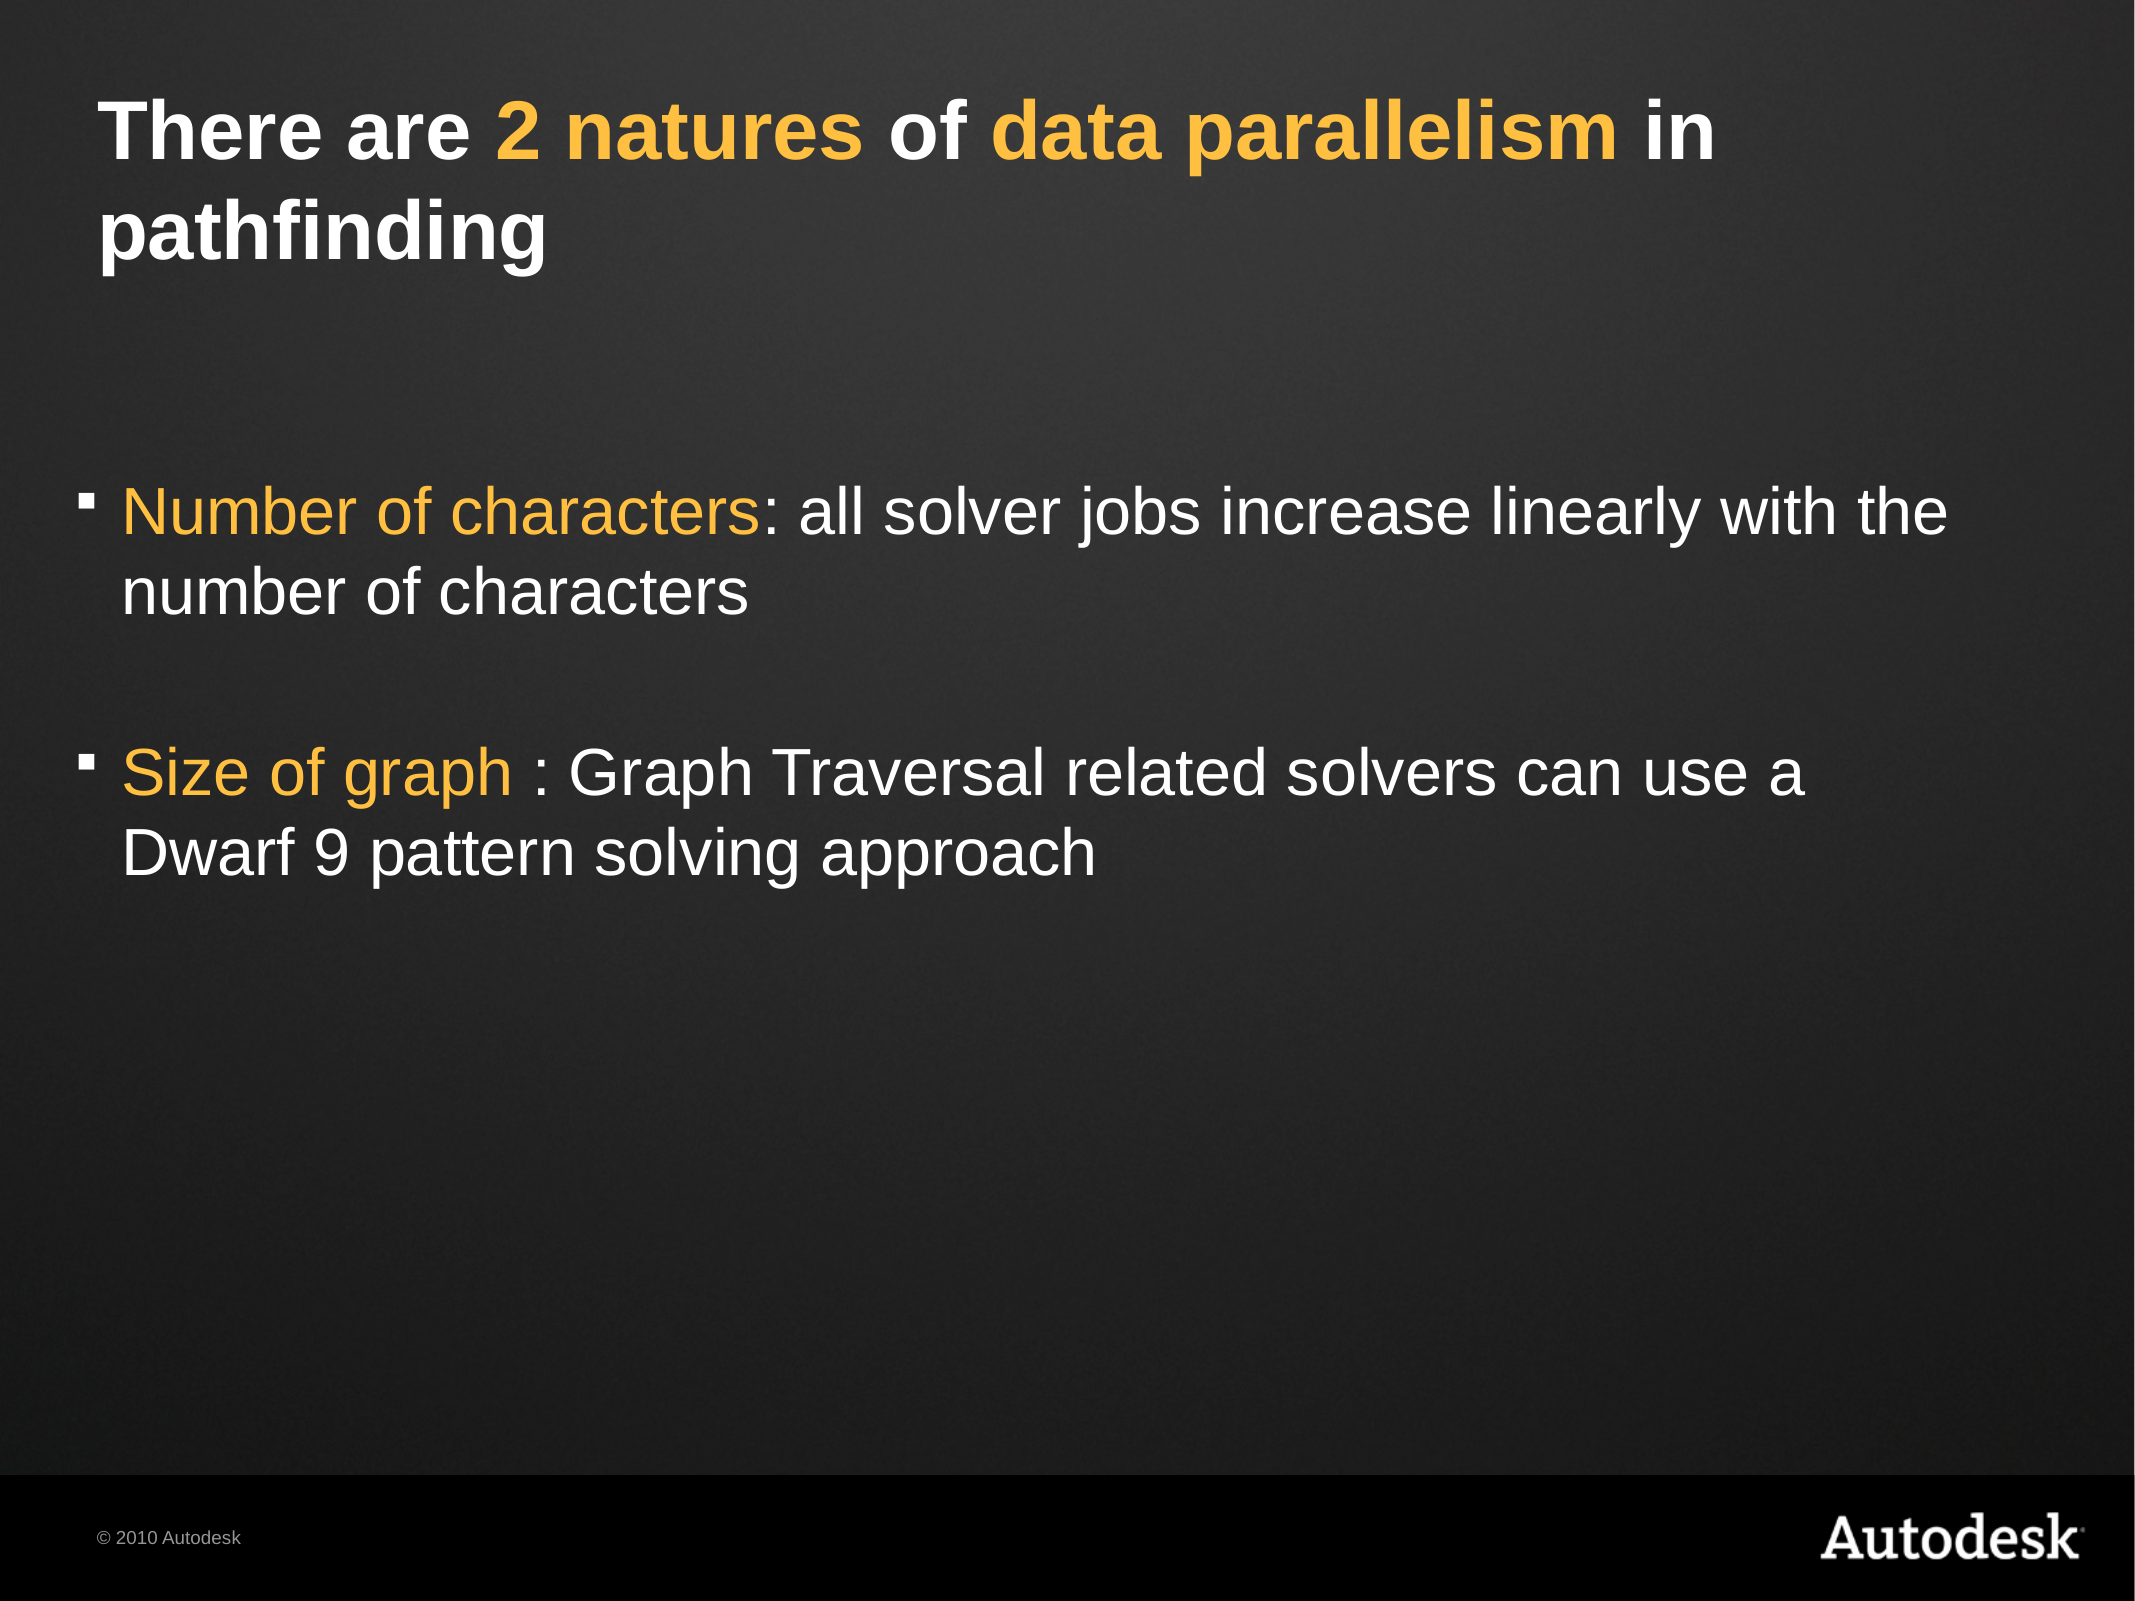

# There are 2 natures of data parallelism in pathfinding
Number of characters: all solver jobs increase linearly with the number of characters

Size of graph : Graph Traversal related solvers can use a Dwarf 9 pattern solving approach